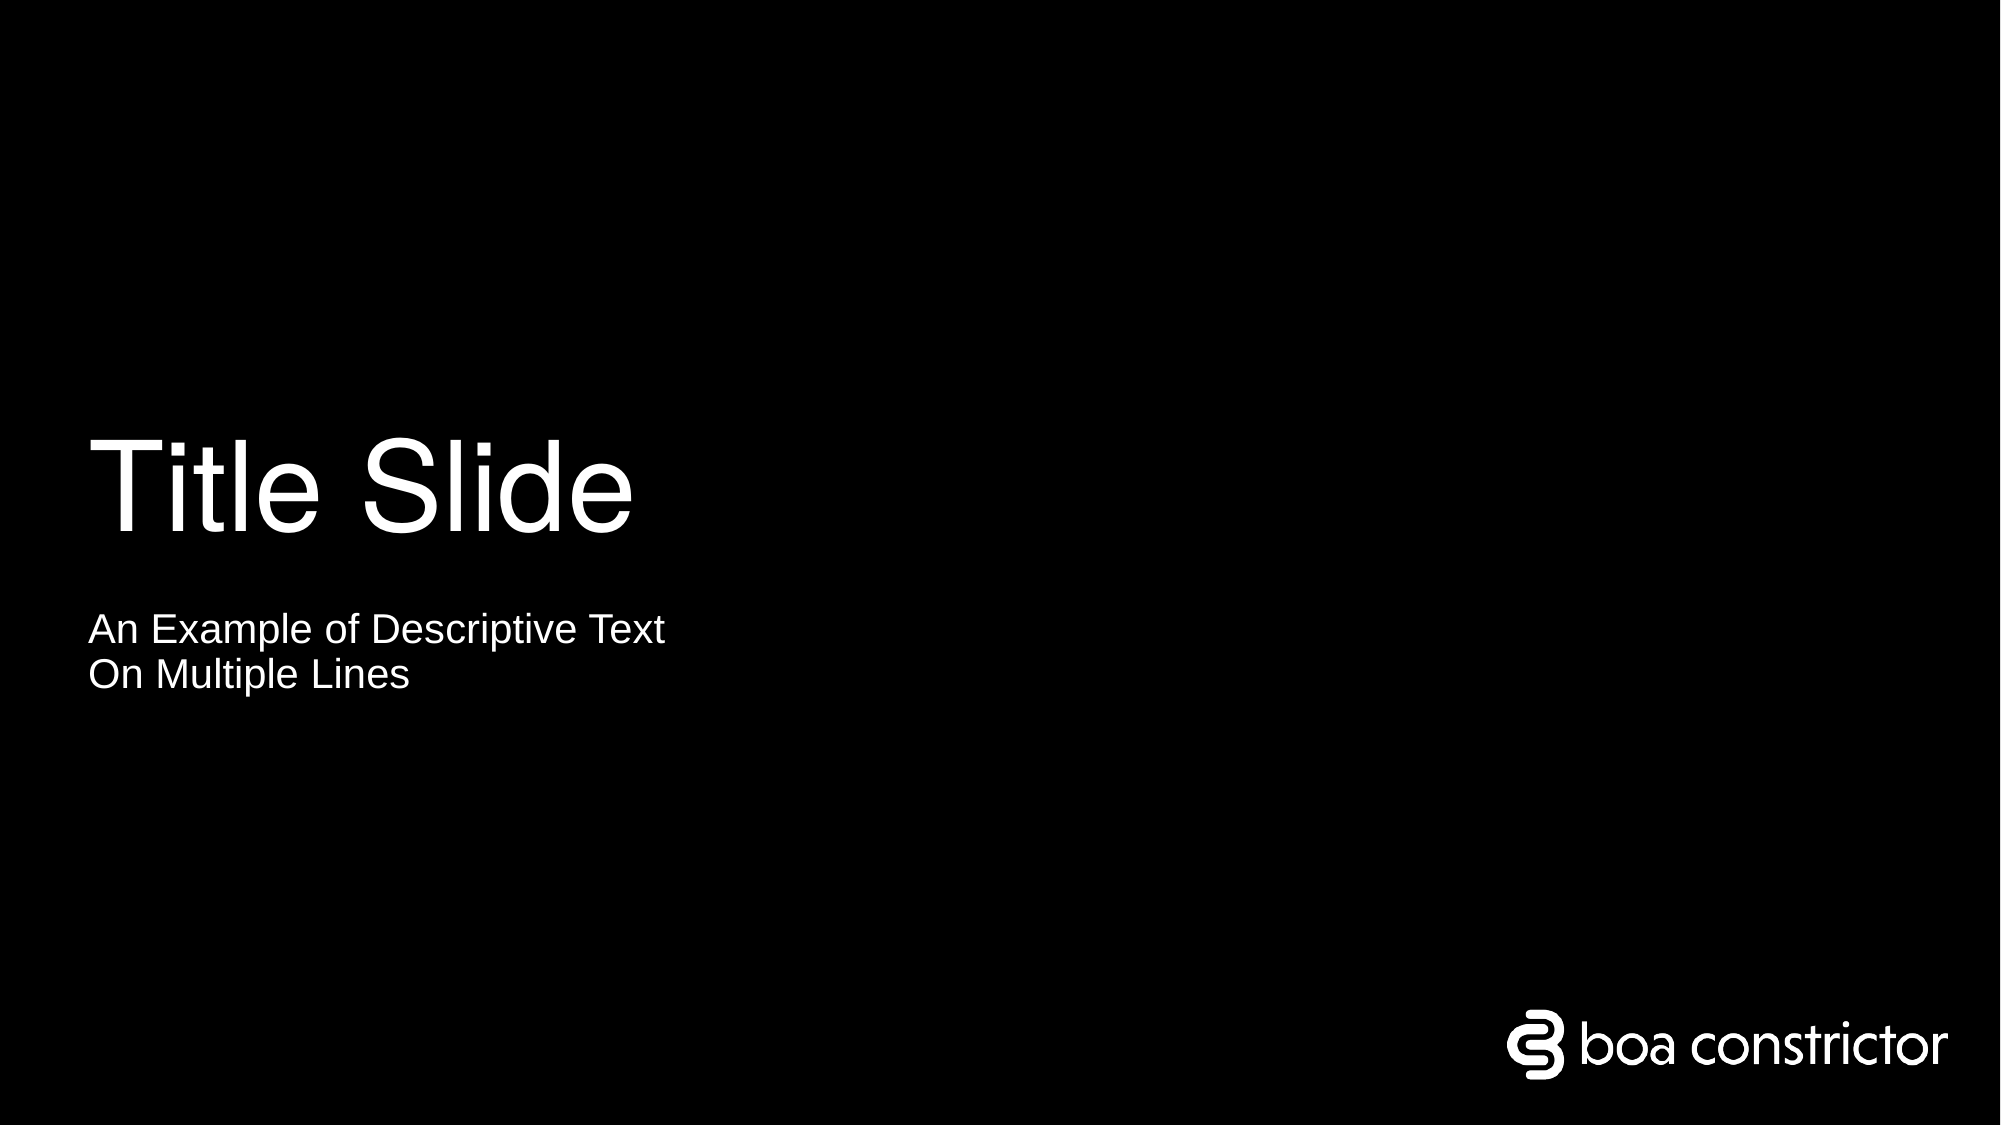

# Title Slide
An Example of Descriptive Text
On Multiple Lines